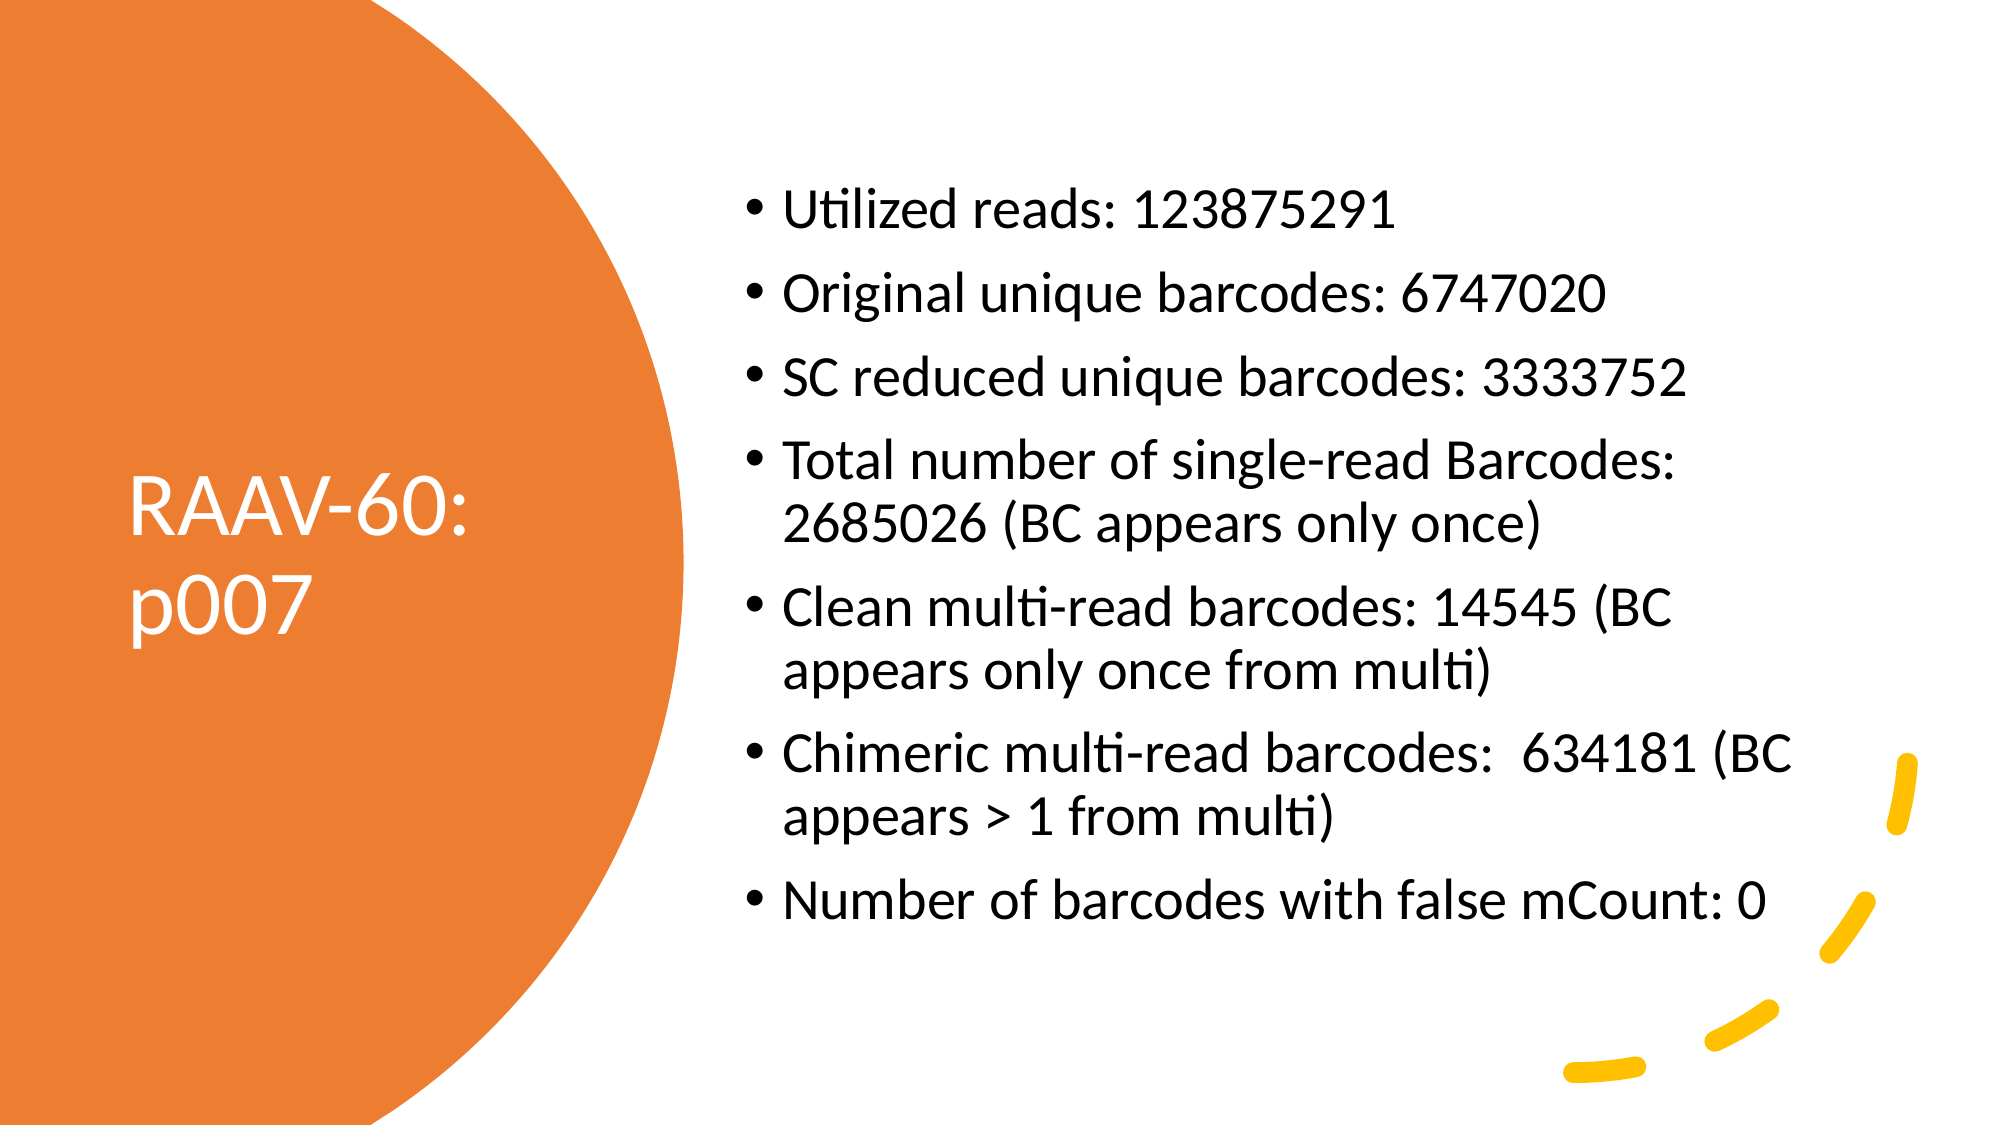

Utilized reads: 123875291
Original unique barcodes: 6747020
SC reduced unique barcodes: 3333752
Total number of single-read Barcodes: 2685026 (BC appears only once)
Clean multi-read barcodes: 14545 (BC appears only once from multi)
Chimeric multi-read barcodes:  634181 (BC appears > 1 from multi)
Number of barcodes with false mCount: 0
# RAAV-60: p007